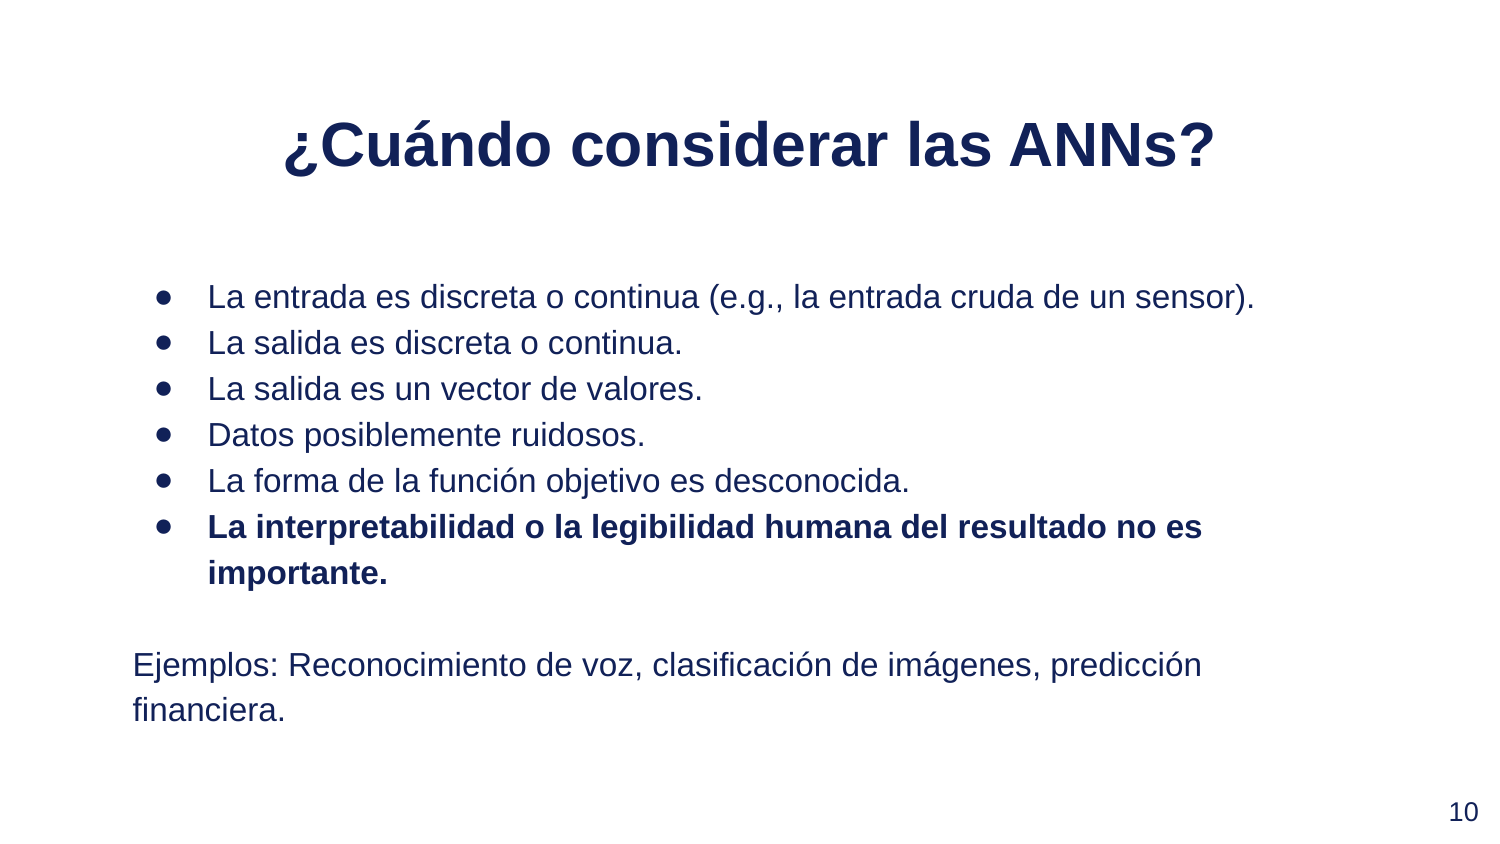

¿Cuándo considerar las ANNs?
La entrada es discreta o continua (e.g., la entrada cruda de un sensor).
La salida es discreta o continua.
La salida es un vector de valores.
Datos posiblemente ruidosos.
La forma de la función objetivo es desconocida.
La interpretabilidad o la legibilidad humana del resultado no es importante.

Ejemplos: Reconocimiento de voz, clasificación de imágenes, predicción financiera.
10